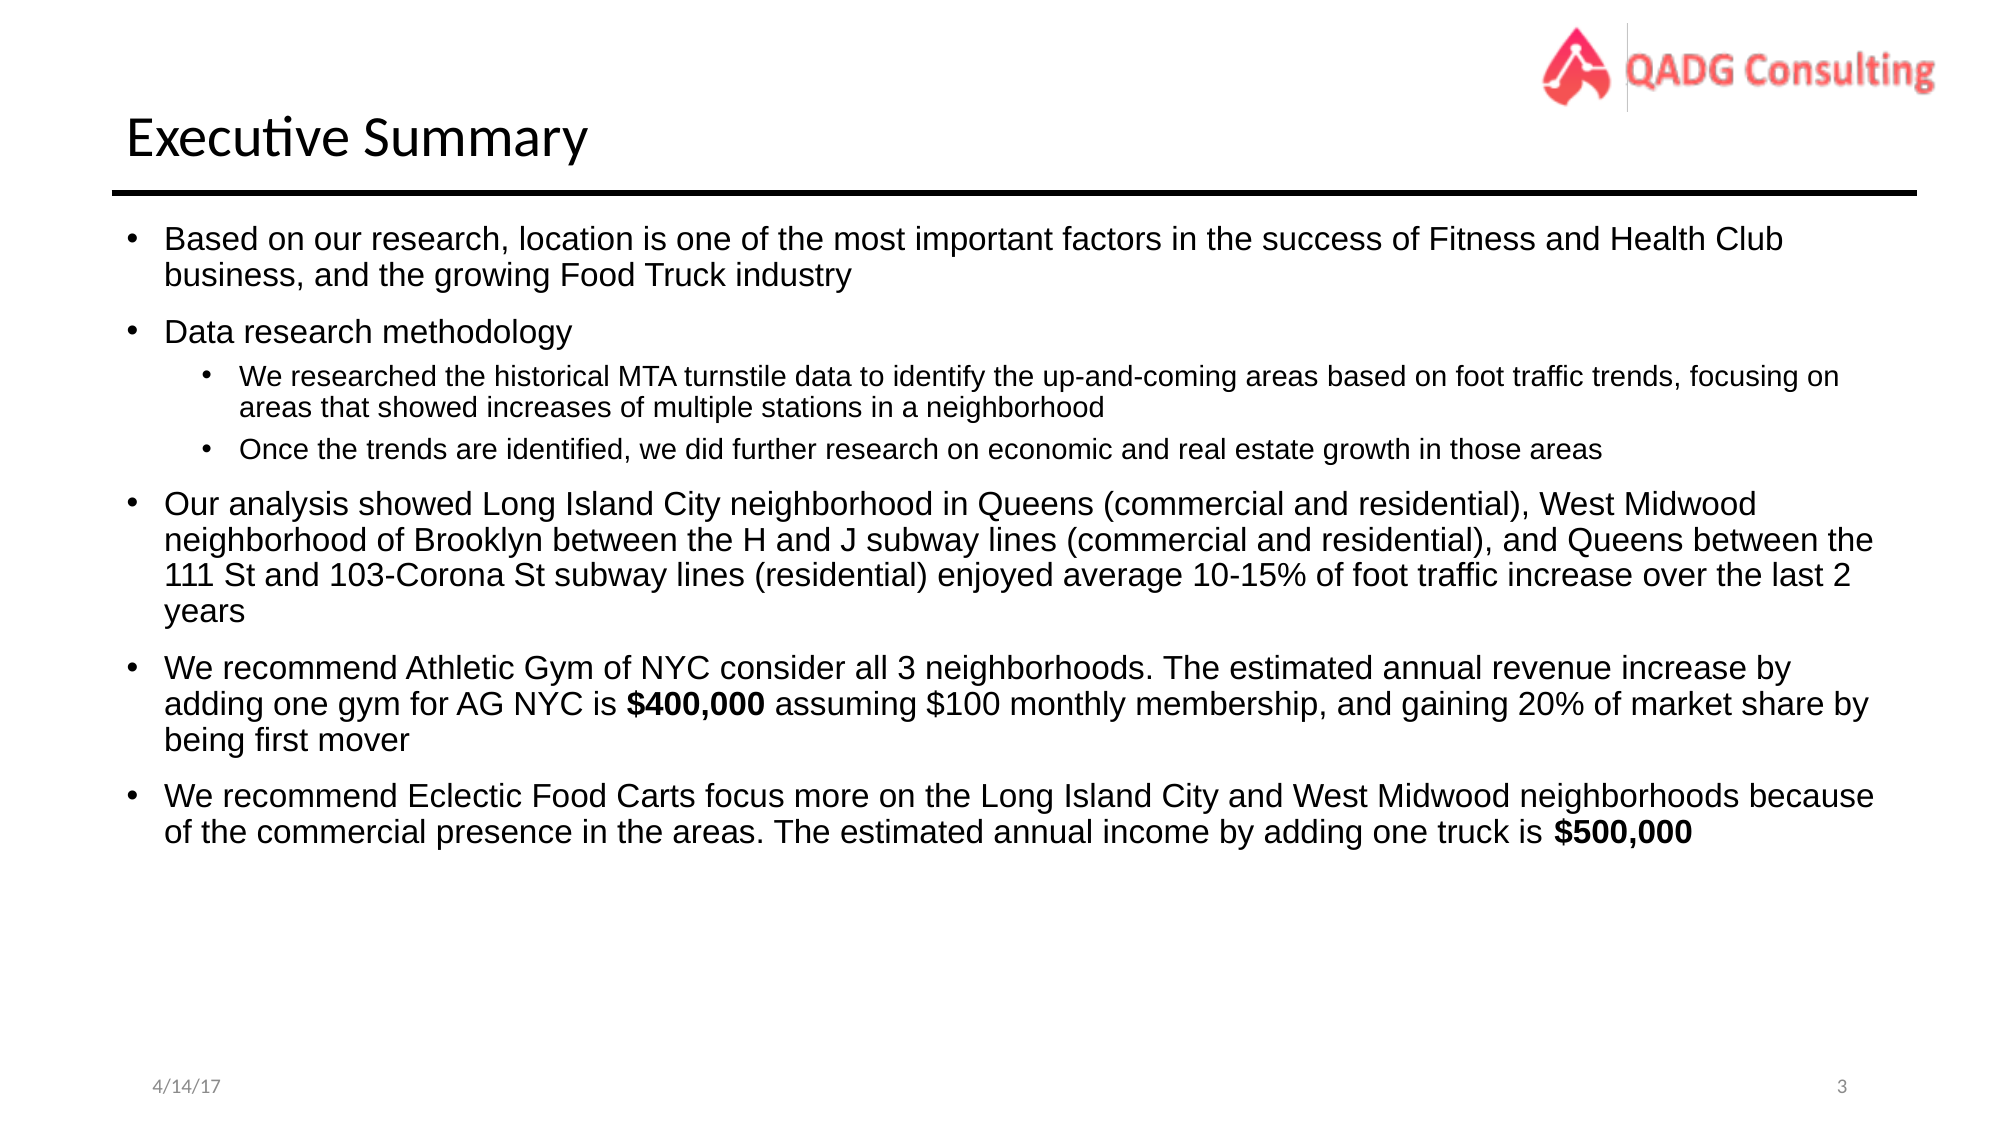

# Executive Summary
Based on our research, location is one of the most important factors in the success of Fitness and Health Club business, and the growing Food Truck industry
Data research methodology
We researched the historical MTA turnstile data to identify the up-and-coming areas based on foot traffic trends, focusing on areas that showed increases of multiple stations in a neighborhood
Once the trends are identified, we did further research on economic and real estate growth in those areas
Our analysis showed Long Island City neighborhood in Queens (commercial and residential), West Midwood neighborhood of Brooklyn between the H and J subway lines (commercial and residential), and Queens between the 111 St and 103-Corona St subway lines (residential) enjoyed average 10-15% of foot traffic increase over the last 2 years
We recommend Athletic Gym of NYC consider all 3 neighborhoods. The estimated annual revenue increase by adding one gym for AG NYC is $400,000 assuming $100 monthly membership, and gaining 20% of market share by being first mover
We recommend Eclectic Food Carts focus more on the Long Island City and West Midwood neighborhoods because of the commercial presence in the areas. The estimated annual income by adding one truck is $500,000
4/14/17
3